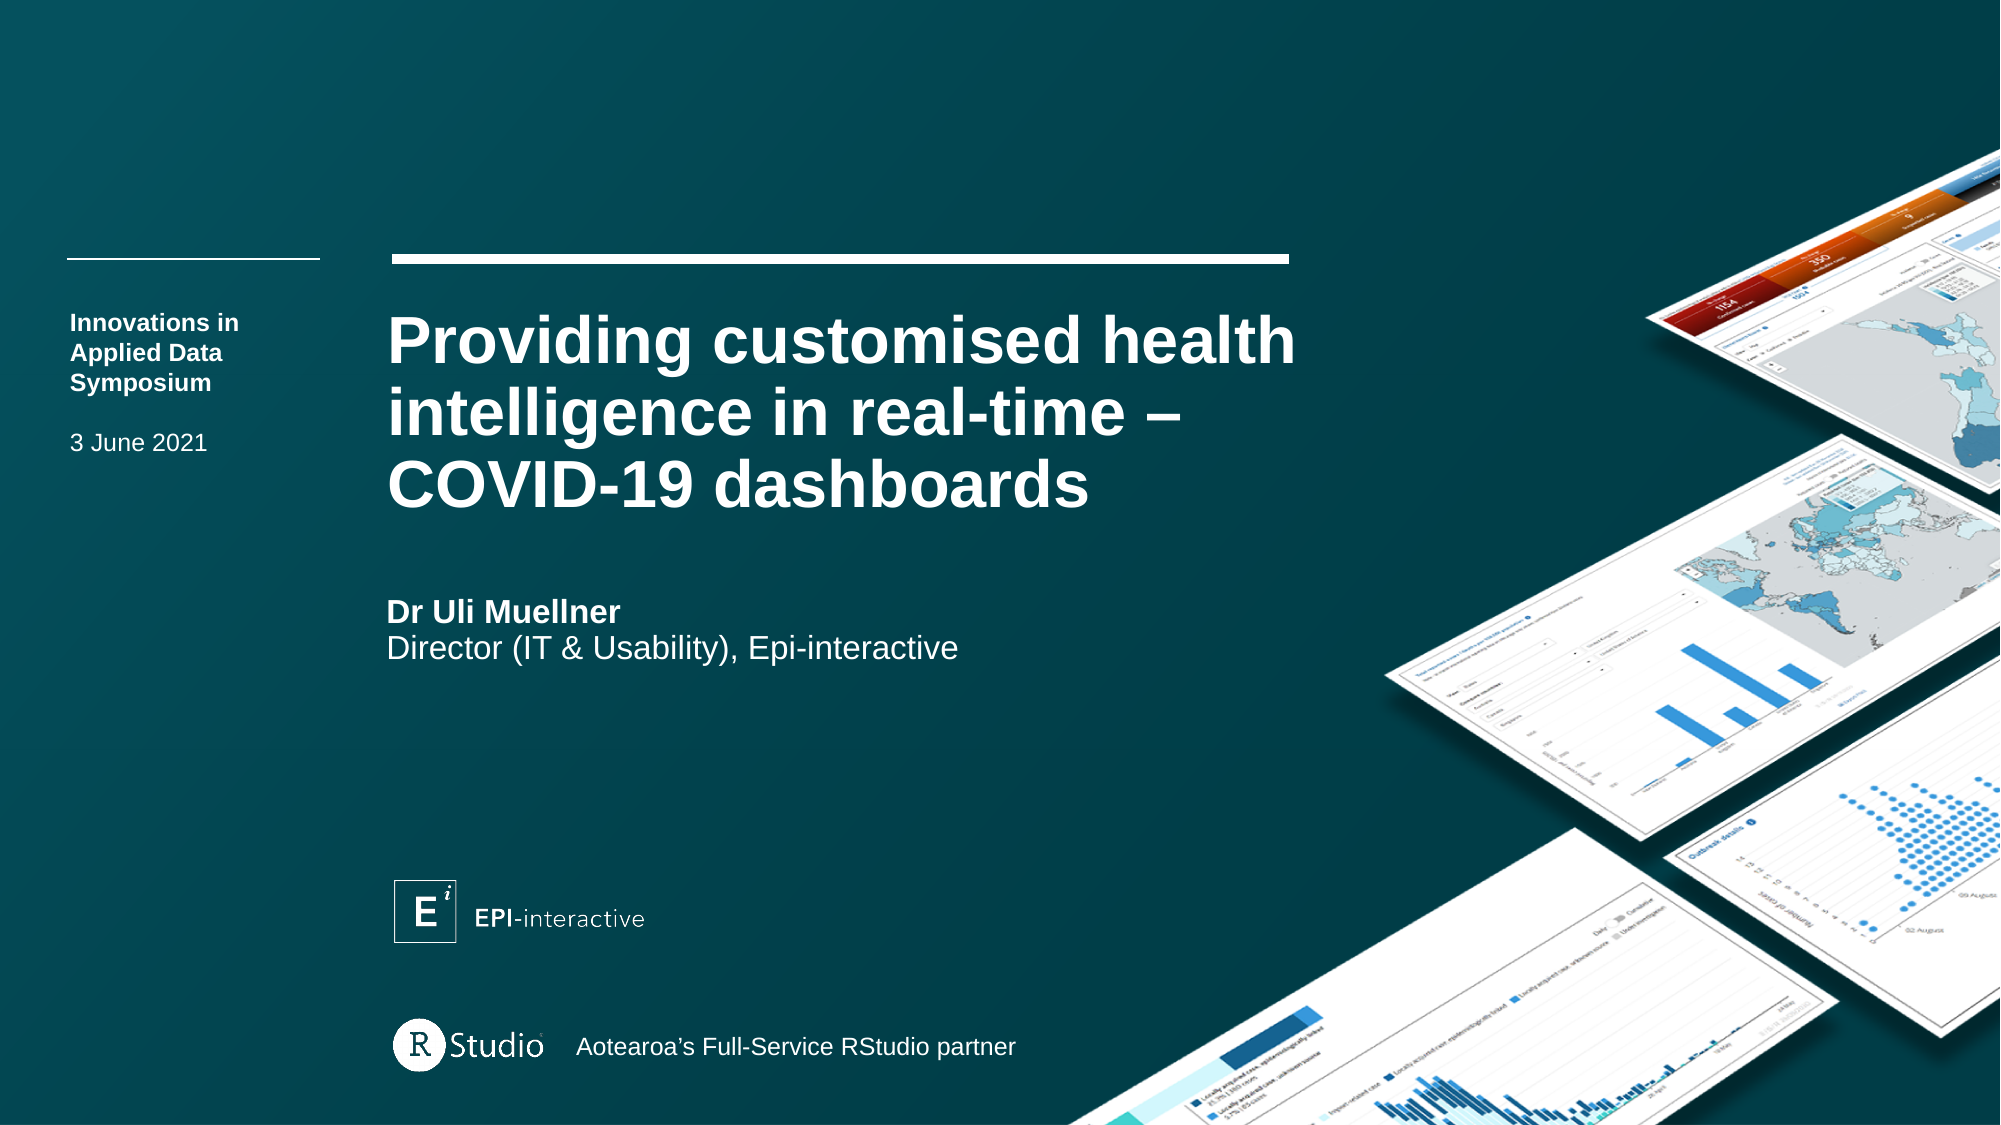

Providing customised health intelligence in real-time – COVID-19 dashboards
Innovations in Applied Data Symposium

3 June 2021
Dr Uli Muellner
Director (IT & Usability), Epi-interactive